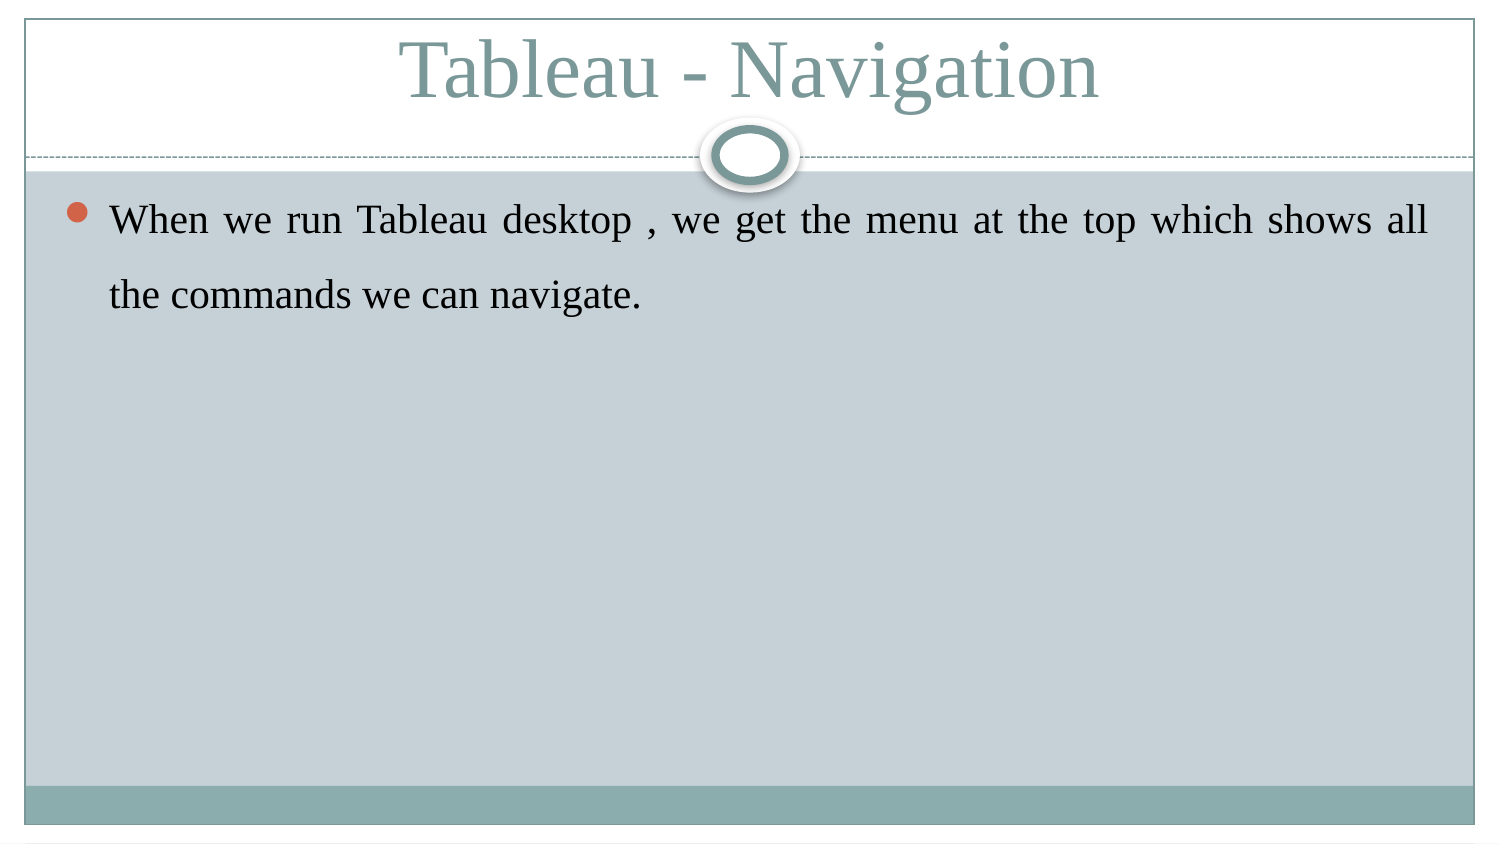

# Tableau - Navigation
When we run Tableau desktop , we get the menu at the top which shows all the commands we can navigate.